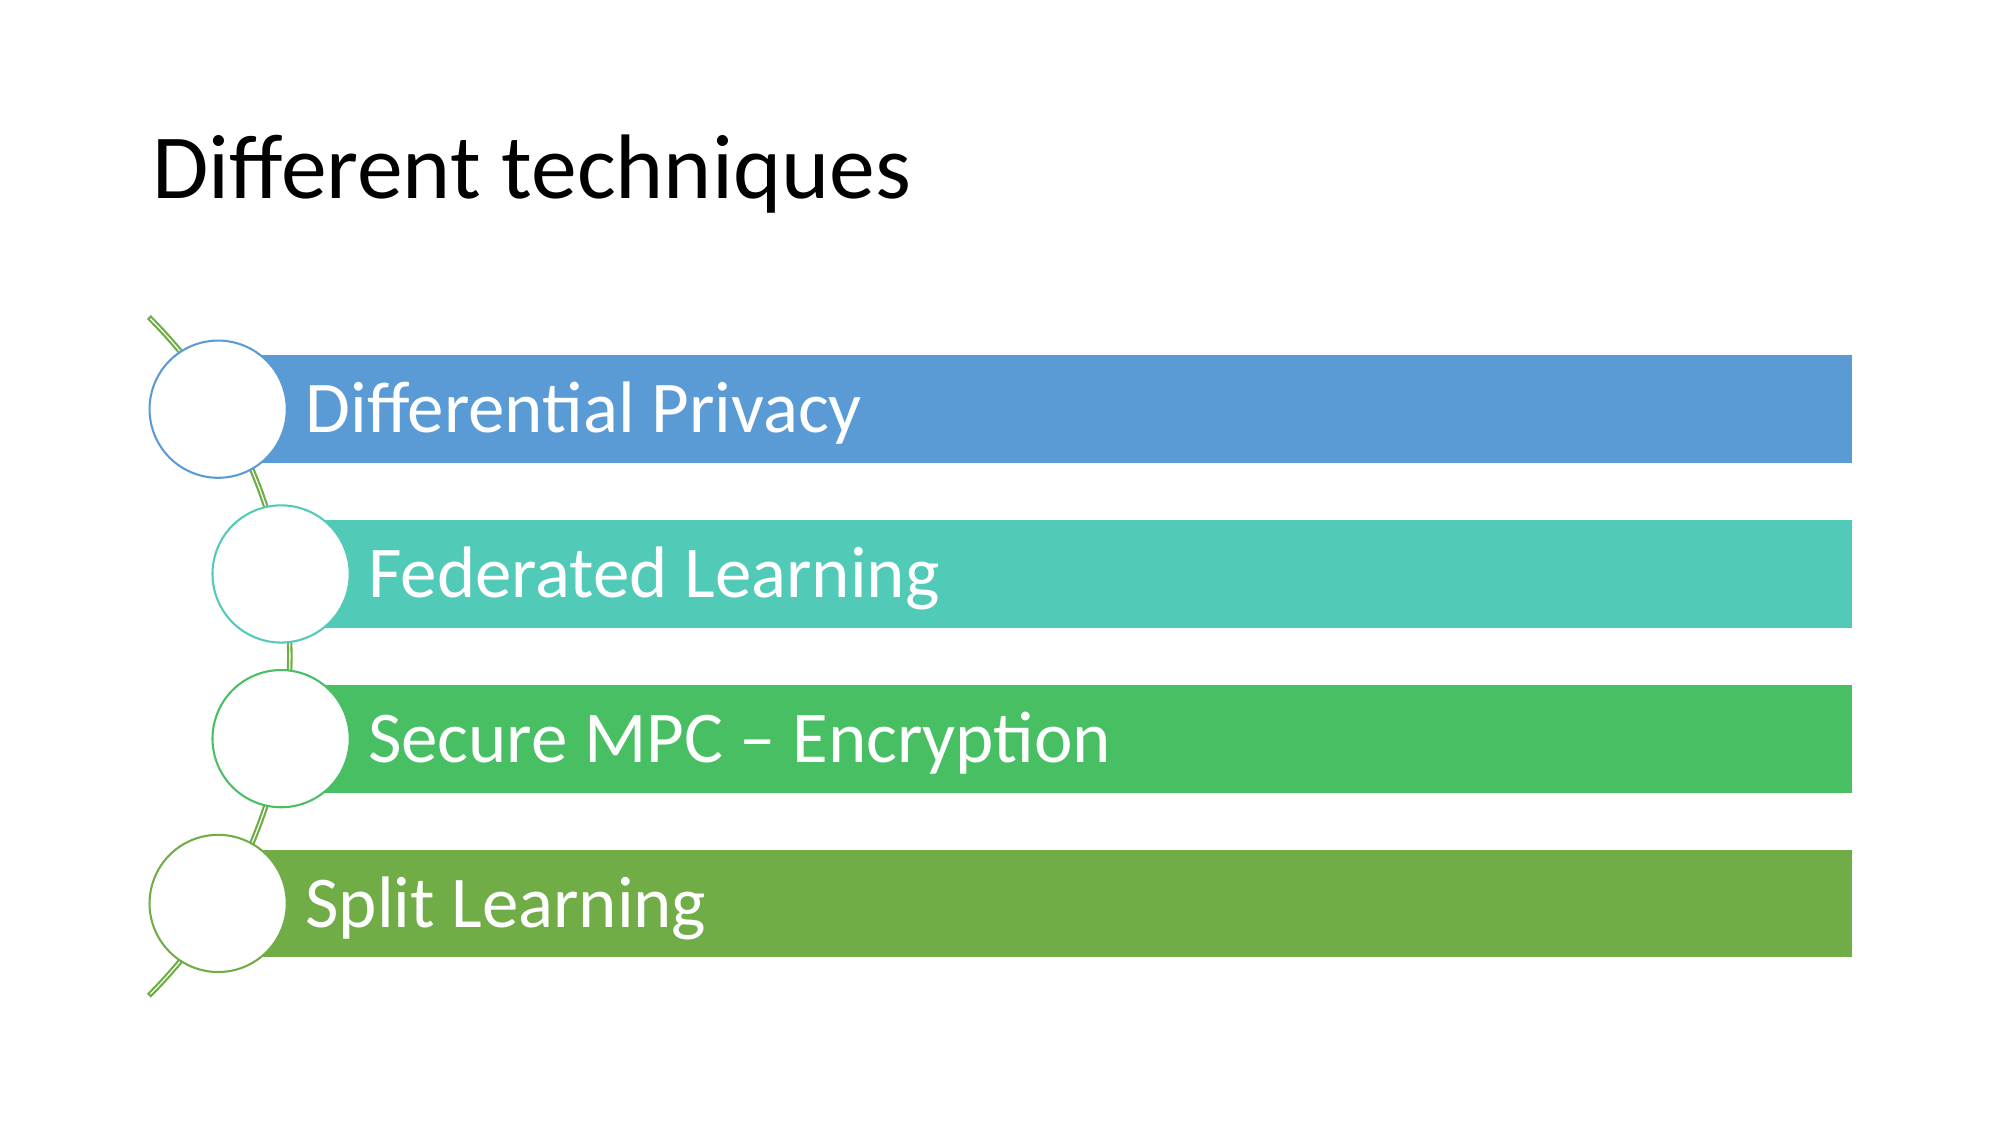

# Different techniques
Differential Privacy
Federated Learning
Secure MPC – Encryption
Split Learning